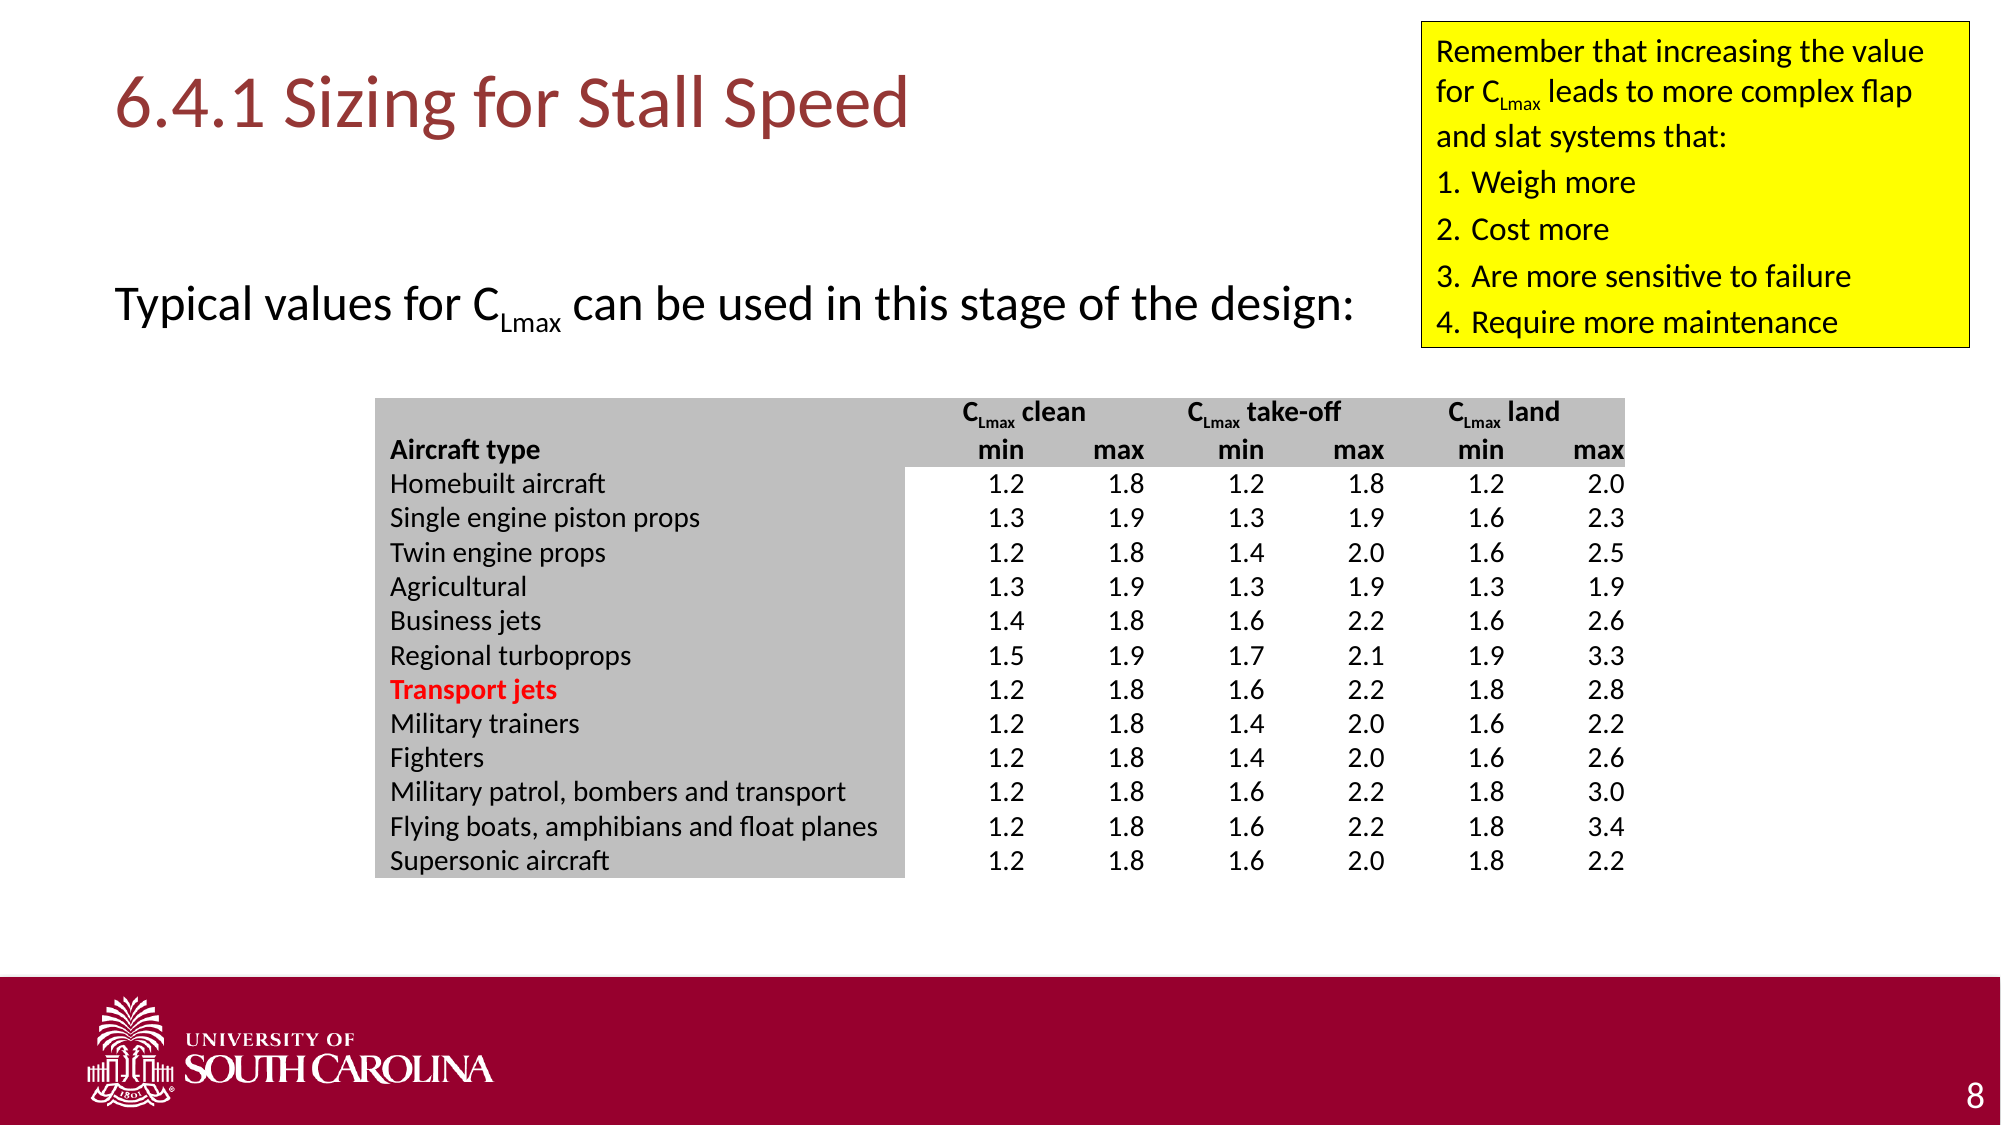

Remember that increasing the value for CLmax leads to more complex flap and slat systems that:
Weigh more
Cost more
Are more sensitive to failure
Require more maintenance
# 6.4.1 Sizing for Stall Speed
Typical values for CLmax can be used in this stage of the design:

|  | CLmax clean |  | CLmax take-off |  | CLmax land |  |
| --- | --- | --- | --- | --- | --- | --- |
| Aircraft type | min | max | min | max | min | max |
| Homebuilt aircraft | 1.2 | 1.8 | 1.2 | 1.8 | 1.2 | 2.0 |
| Single engine piston props | 1.3 | 1.9 | 1.3 | 1.9 | 1.6 | 2.3 |
| Twin engine props | 1.2 | 1.8 | 1.4 | 2.0 | 1.6 | 2.5 |
| Agricultural | 1.3 | 1.9 | 1.3 | 1.9 | 1.3 | 1.9 |
| Business jets | 1.4 | 1.8 | 1.6 | 2.2 | 1.6 | 2.6 |
| Regional turboprops | 1.5 | 1.9 | 1.7 | 2.1 | 1.9 | 3.3 |
| Transport jets | 1.2 | 1.8 | 1.6 | 2.2 | 1.8 | 2.8 |
| Military trainers | 1.2 | 1.8 | 1.4 | 2.0 | 1.6 | 2.2 |
| Fighters | 1.2 | 1.8 | 1.4 | 2.0 | 1.6 | 2.6 |
| Military patrol, bombers and transport | 1.2 | 1.8 | 1.6 | 2.2 | 1.8 | 3.0 |
| Flying boats, amphibians and float planes | 1.2 | 1.8 | 1.6 | 2.2 | 1.8 | 3.4 |
| Supersonic aircraft | 1.2 | 1.8 | 1.6 | 2.0 | 1.8 | 2.2 |